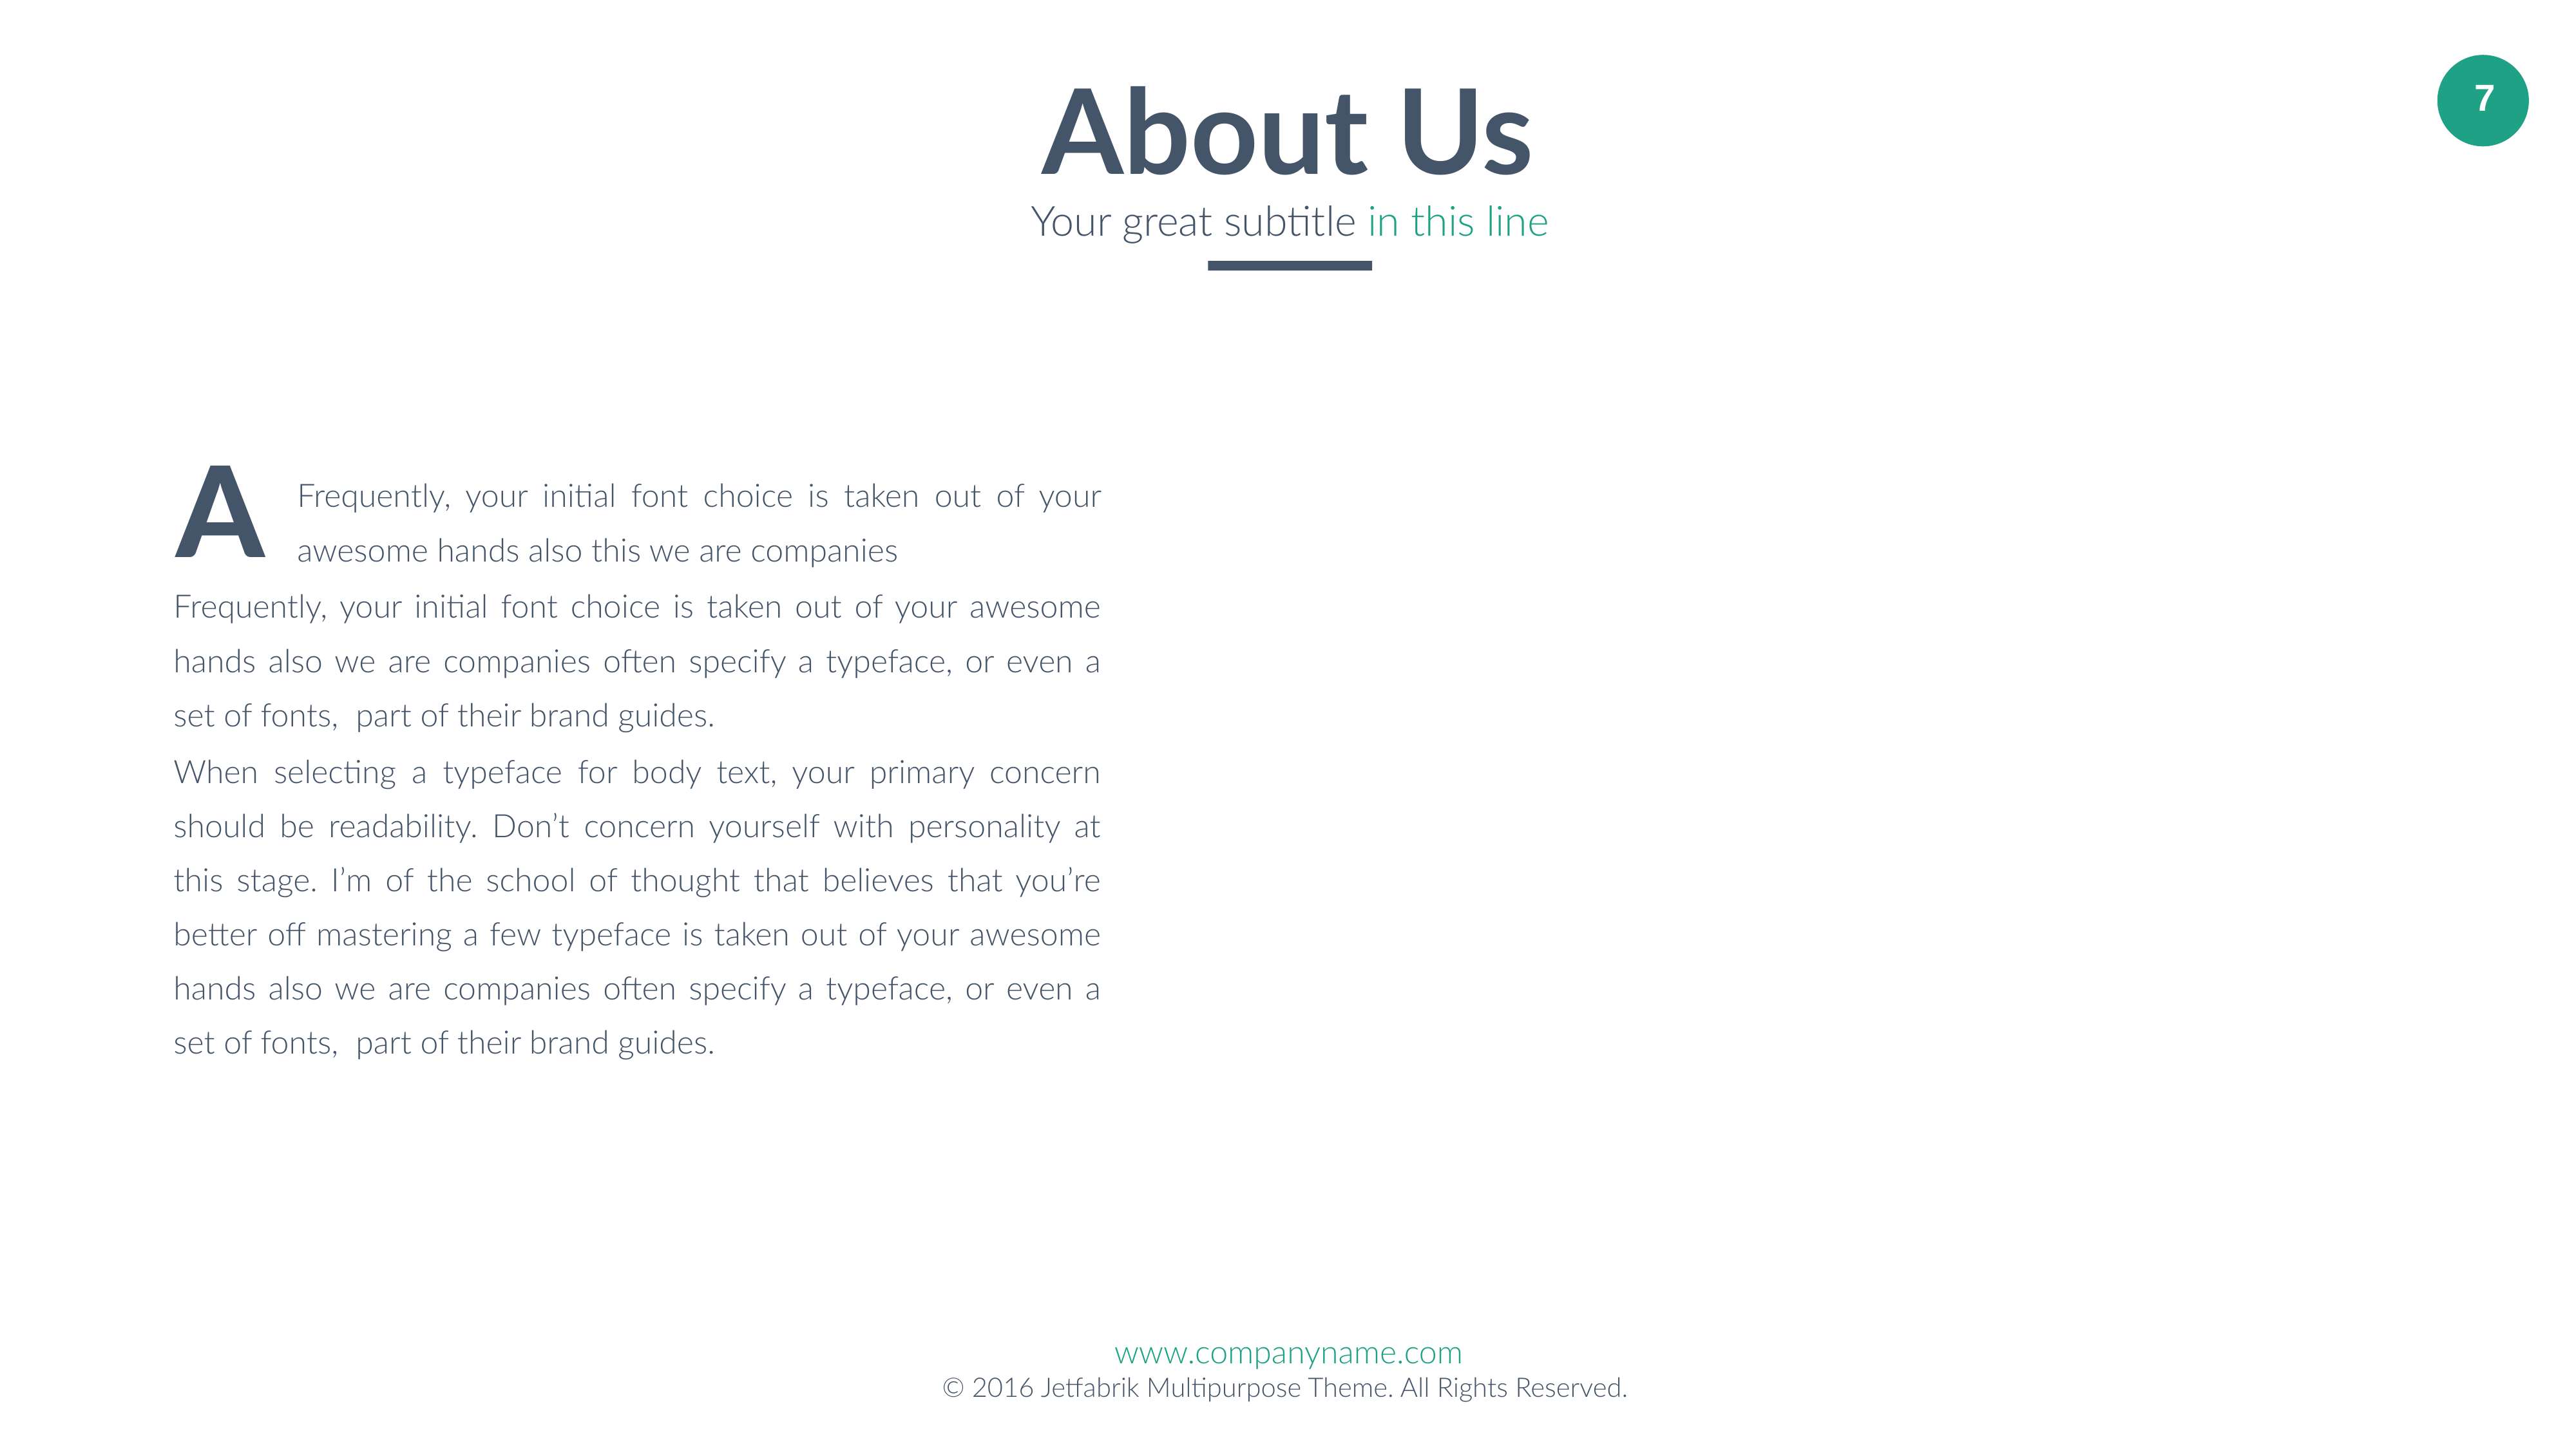

About Us
Your great subtitle in this line

A

Frequently, your initial font choice is taken out of your awesome hands also this we are companies
Frequently, your initial font choice is taken out of your awesome hands also we are companies often specify a typeface, or even a set of fonts,  part of their brand guides.
When selecting a typeface for body text, your primary concern should be readability. Don’t concern yourself with personality at this stage. I’m of the school of thought that believes that you’re better off mastering a few typeface is taken out of your awesome hands also we are companies often specify a typeface, or even a set of fonts,  part of their brand guides.